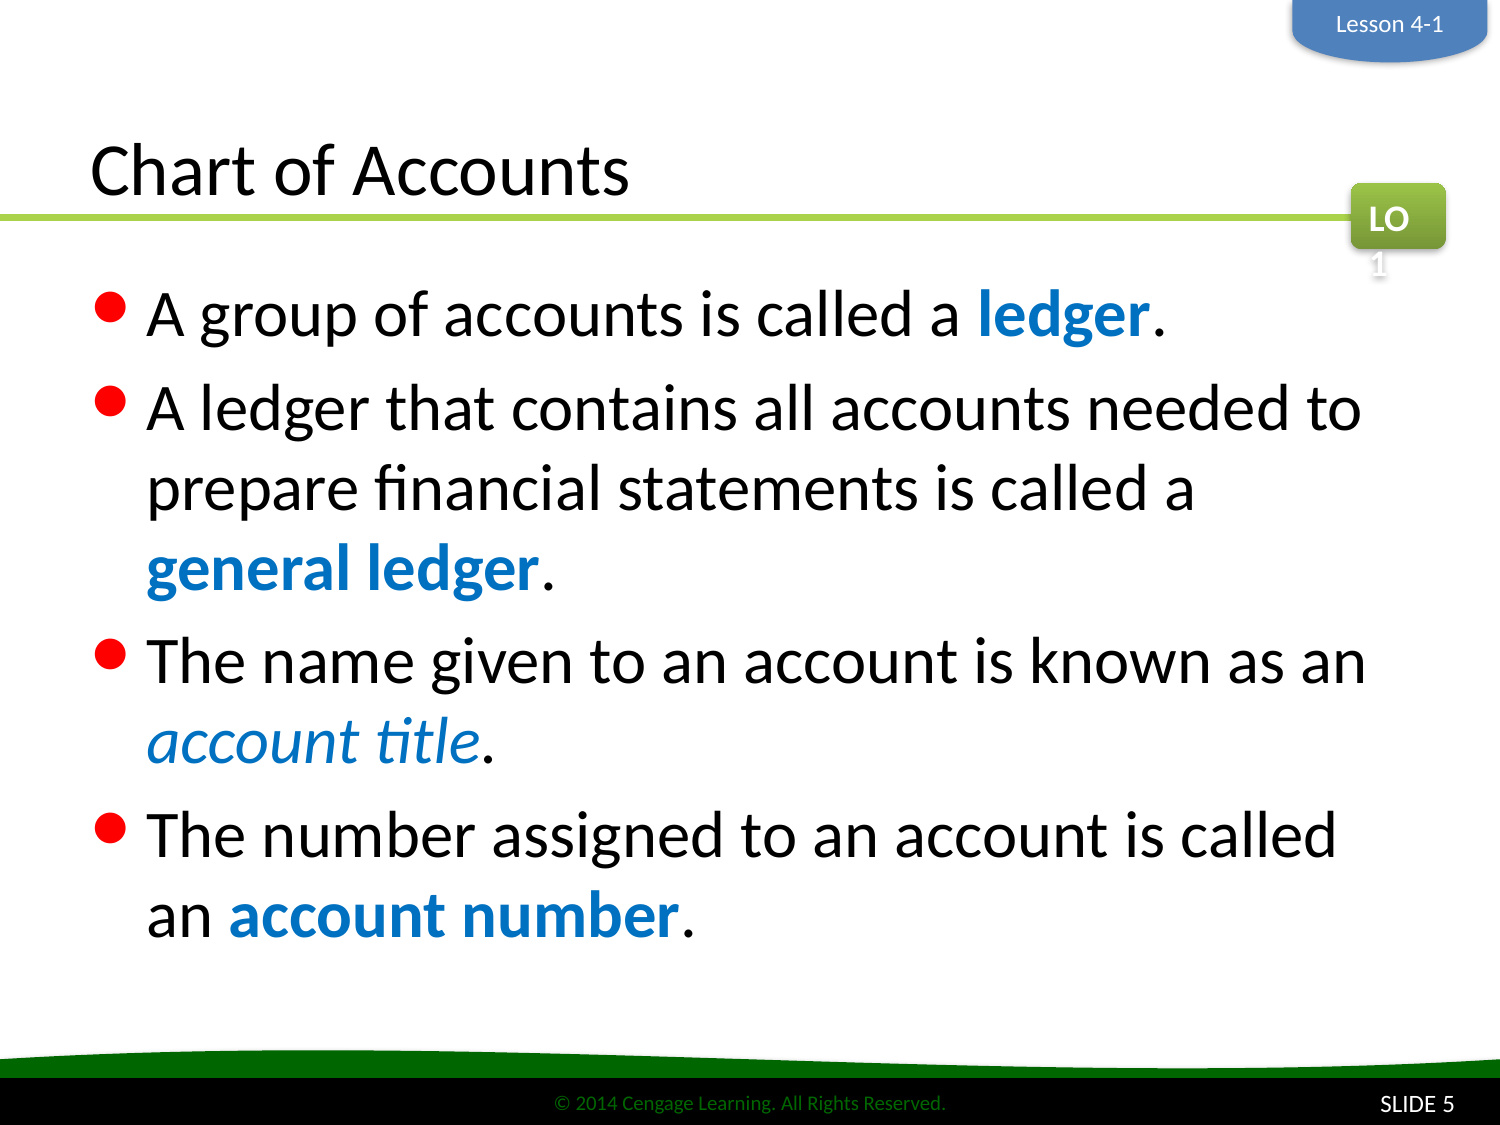

Lesson 4-1

# Chart of Accounts
LO1
A group of accounts is called a ledger.
A ledger that contains all accounts needed to prepare financial statements is called a general ledger.
The name given to an account is known as an account title.
The number assigned to an account is called an account number.
SLIDE 5